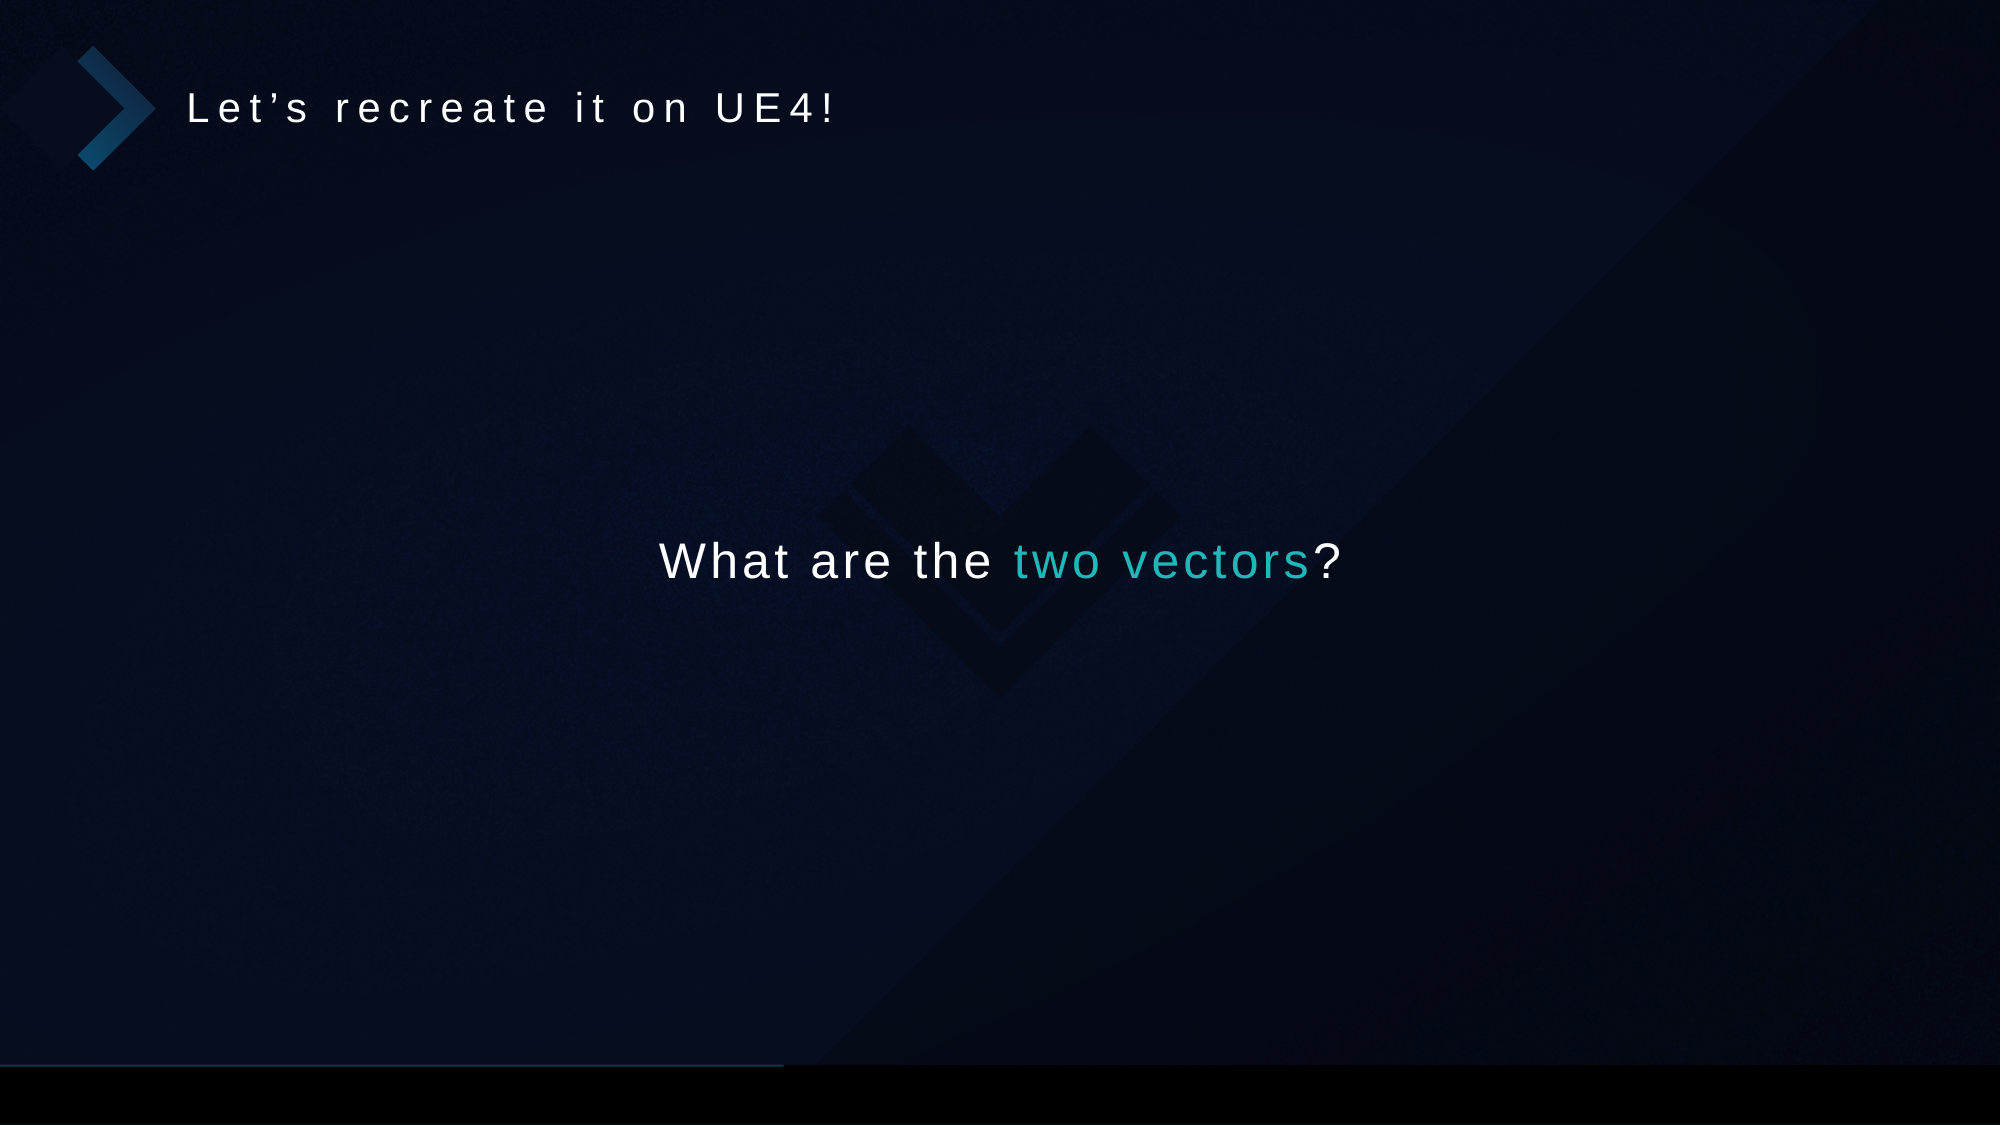

Let’s recreate it on UE4!
What are the two vectors?